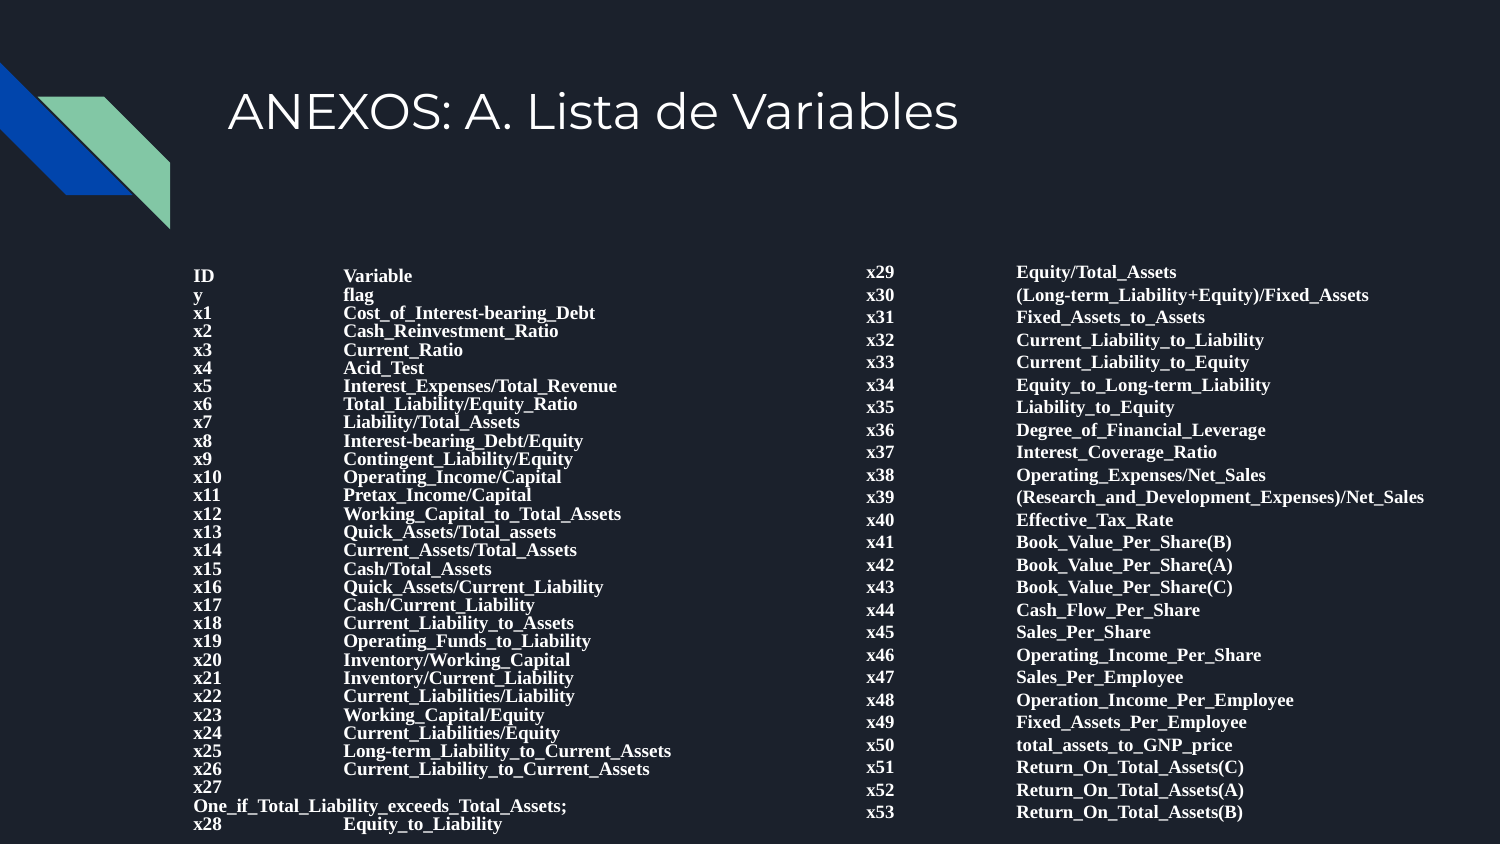

# ANEXOS: A. Lista de Variables
x29	Equity/Total_Assets
x30	(Long-term_Liability+Equity)/Fixed_Assets
x31	Fixed_Assets_to_Assets
x32	Current_Liability_to_Liability
x33	Current_Liability_to_Equity
x34	Equity_to_Long-term_Liability
x35	Liability_to_Equity
x36	Degree_of_Financial_Leverage
x37	Interest_Coverage_Ratio
x38	Operating_Expenses/Net_Sales
x39	(Research_and_Development_Expenses)/Net_Sales
x40	Effective_Tax_Rate
x41	Book_Value_Per_Share(B)
x42	Book_Value_Per_Share(A)
x43	Book_Value_Per_Share(C)
x44	Cash_Flow_Per_Share
x45	Sales_Per_Share
x46	Operating_Income_Per_Share
x47	Sales_Per_Employee
x48	Operation_Income_Per_Employee
x49	Fixed_Assets_Per_Employee
x50	total_assets_to_GNP_price
x51	Return_On_Total_Assets(C)
x52	Return_On_Total_Assets(A)
x53	Return_On_Total_Assets(B)

ID	Variable
y	flag
x1	Cost_of_Interest-bearing_Debt
x2	Cash_Reinvestment_Ratio
x3	Current_Ratio
x4	Acid_Test
x5	Interest_Expenses/Total_Revenue
x6	Total_Liability/Equity_Ratio
x7	Liability/Total_Assets
x8	Interest-bearing_Debt/Equity
x9	Contingent_Liability/Equity
x10	Operating_Income/Capital
x11	Pretax_Income/Capital
x12	Working_Capital_to_Total_Assets
x13	Quick_Assets/Total_assets
x14	Current_Assets/Total_Assets
x15	Cash/Total_Assets
x16	Quick_Assets/Current_Liability
x17	Cash/Current_Liability
x18	Current_Liability_to_Assets
x19	Operating_Funds_to_Liability
x20	Inventory/Working_Capital
x21	Inventory/Current_Liability
x22	Current_Liabilities/Liability
x23	Working_Capital/Equity
x24	Current_Liabilities/Equity
x25	Long-term_Liability_to_Current_Assets
x26	Current_Liability_to_Current_Assets
x27	One_if_Total_Liability_exceeds_Total_Assets;
x28	Equity_to_Liability